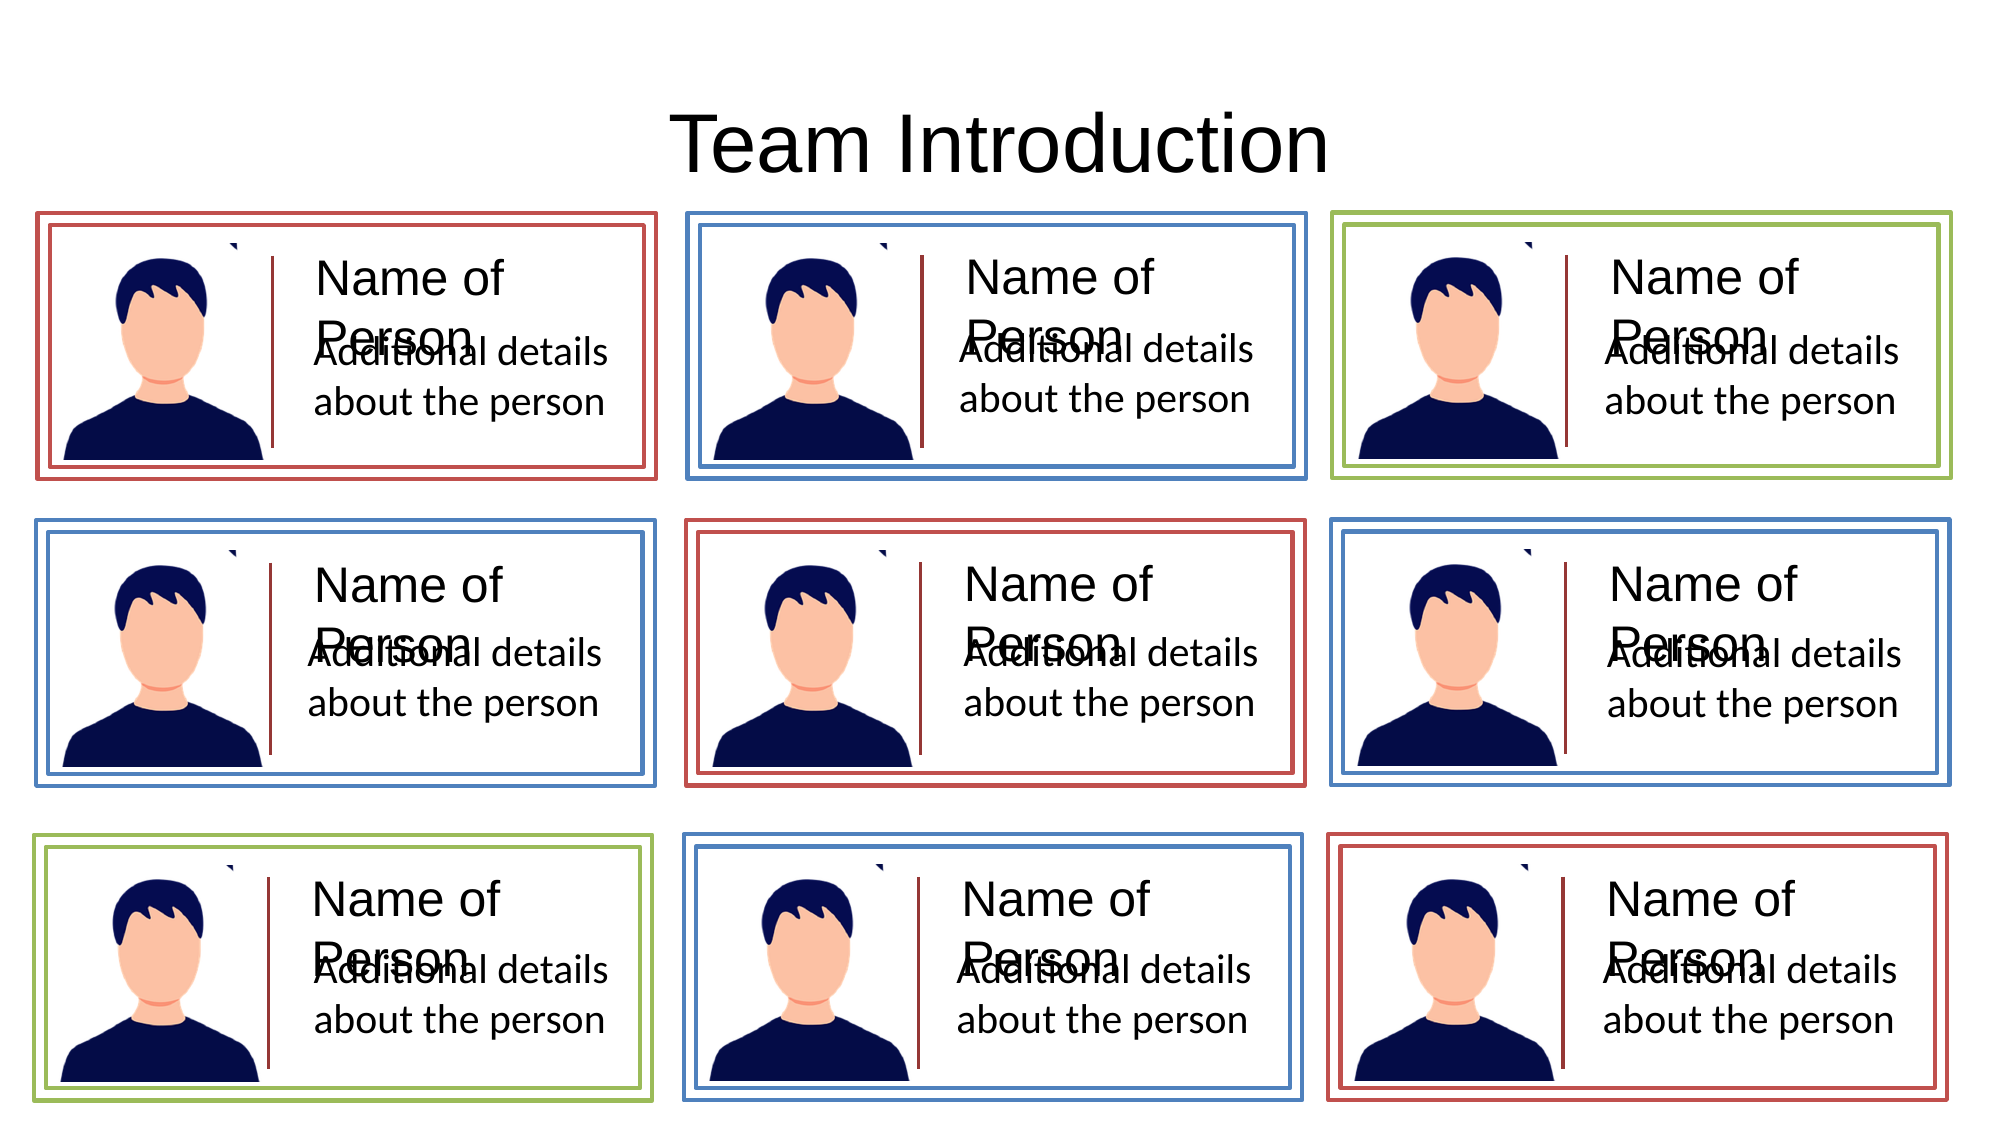

# Team Introduction

Name of Person
Additional details about the person
Name of Person
Additional details about the person
Name of Person
Additional details about the person

Name of Person
Additional details about the person
Name of Person
Additional details about the person
Name of Person
Additional details about the person

Name of Person
Additional details about the person
Name of Person
Additional details about the person
Name of Person
Additional details about the person